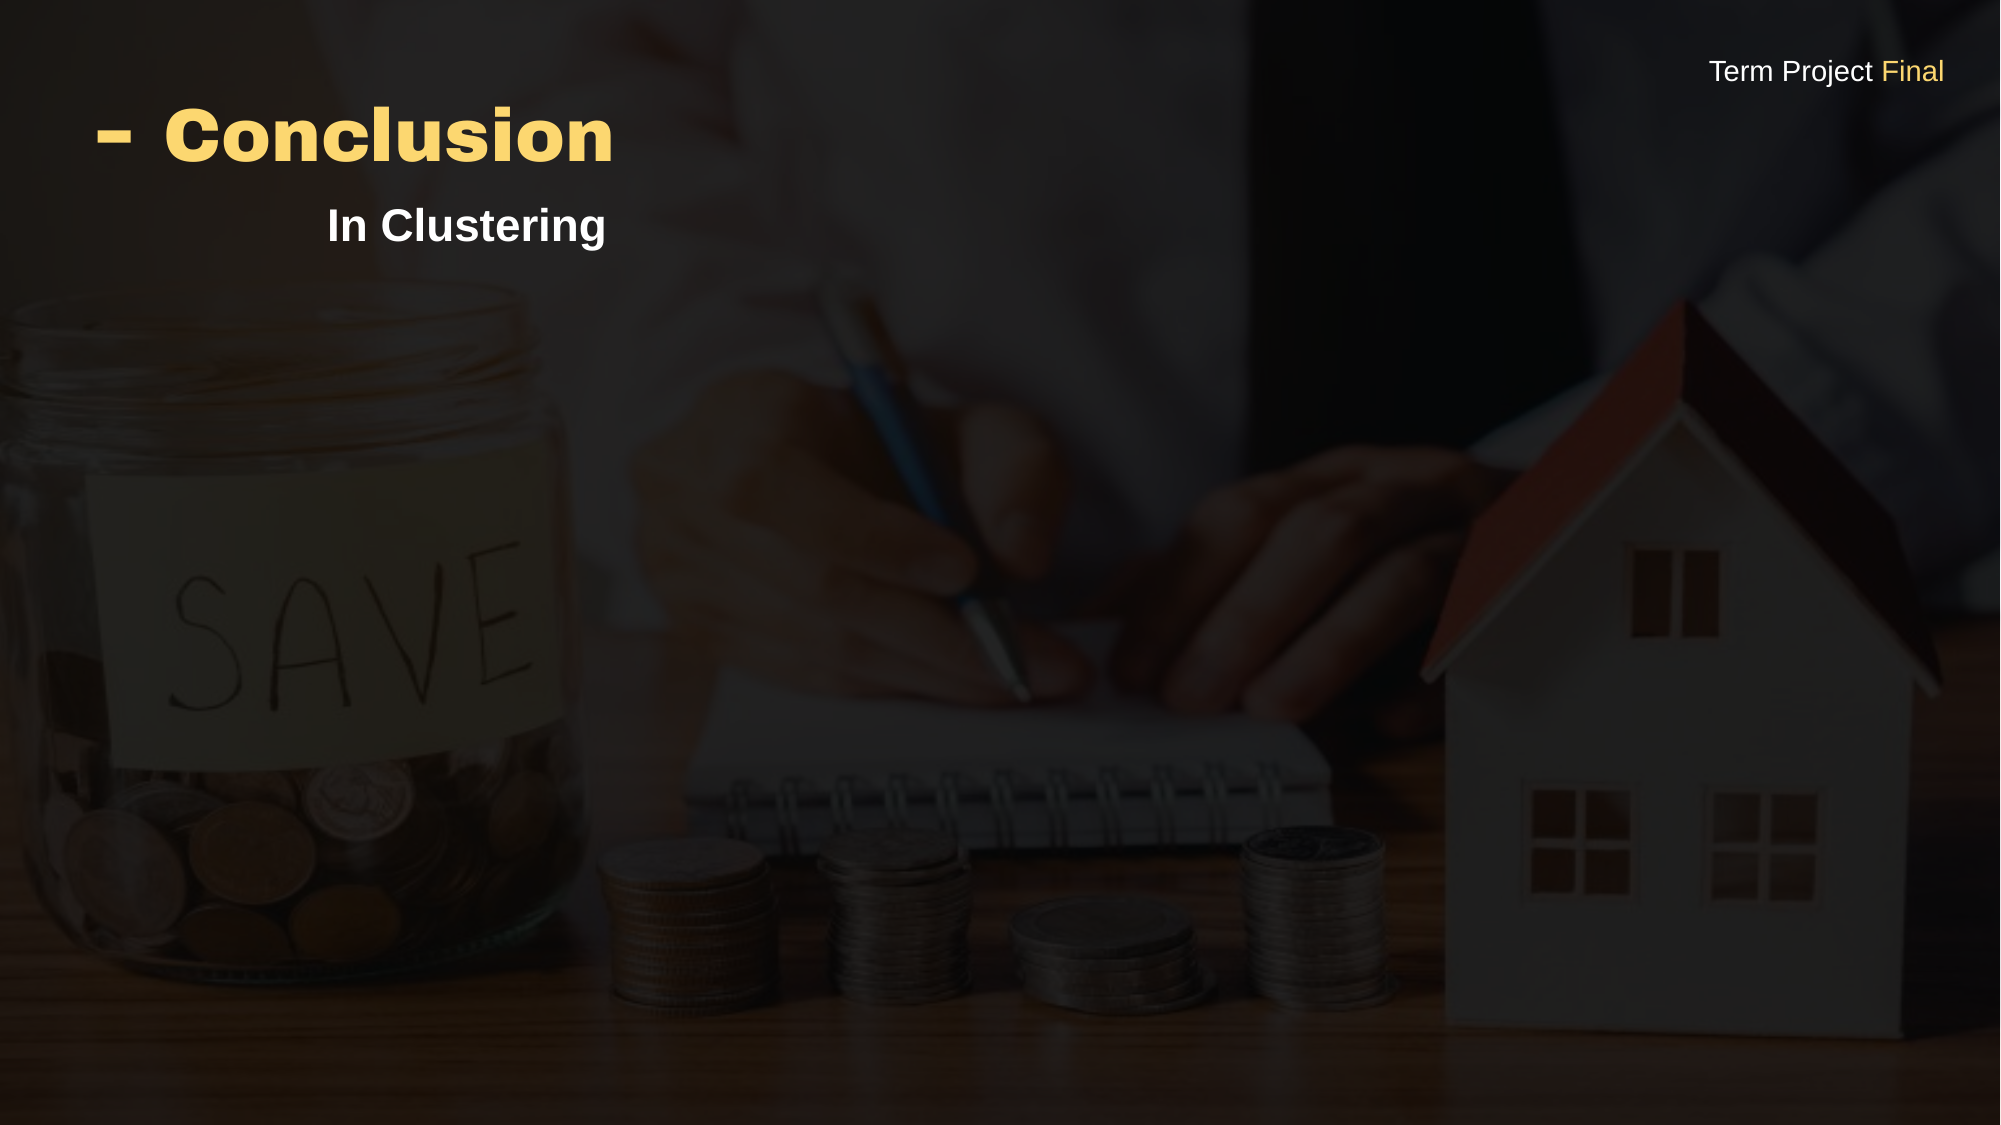

Term Project Final
# Conclusion

In Clustering